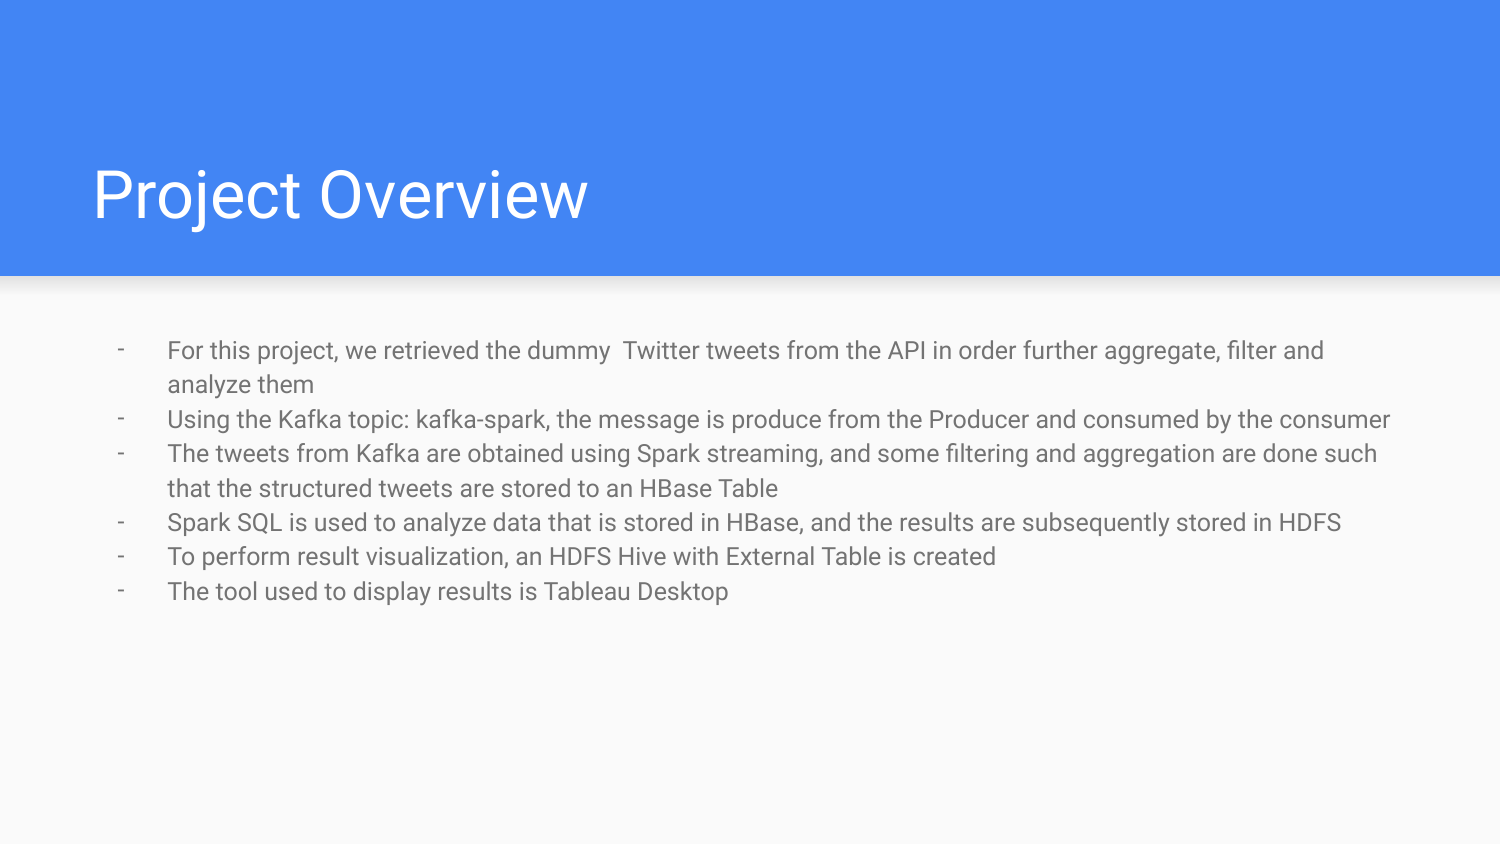

# Project Overview
For this project, we retrieved the dummy  Twitter tweets from the API in order further aggregate, filter and analyze them
Using the Kafka topic: kafka-spark, the message is produce from the Producer and consumed by the consumer
The tweets from Kafka are obtained using Spark streaming, and some filtering and aggregation are done such that the structured tweets are stored to an HBase Table
Spark SQL is used to analyze data that is stored in HBase, and the results are subsequently stored in HDFS
To perform result visualization, an HDFS Hive with External Table is created
The tool used to display results is Tableau Desktop